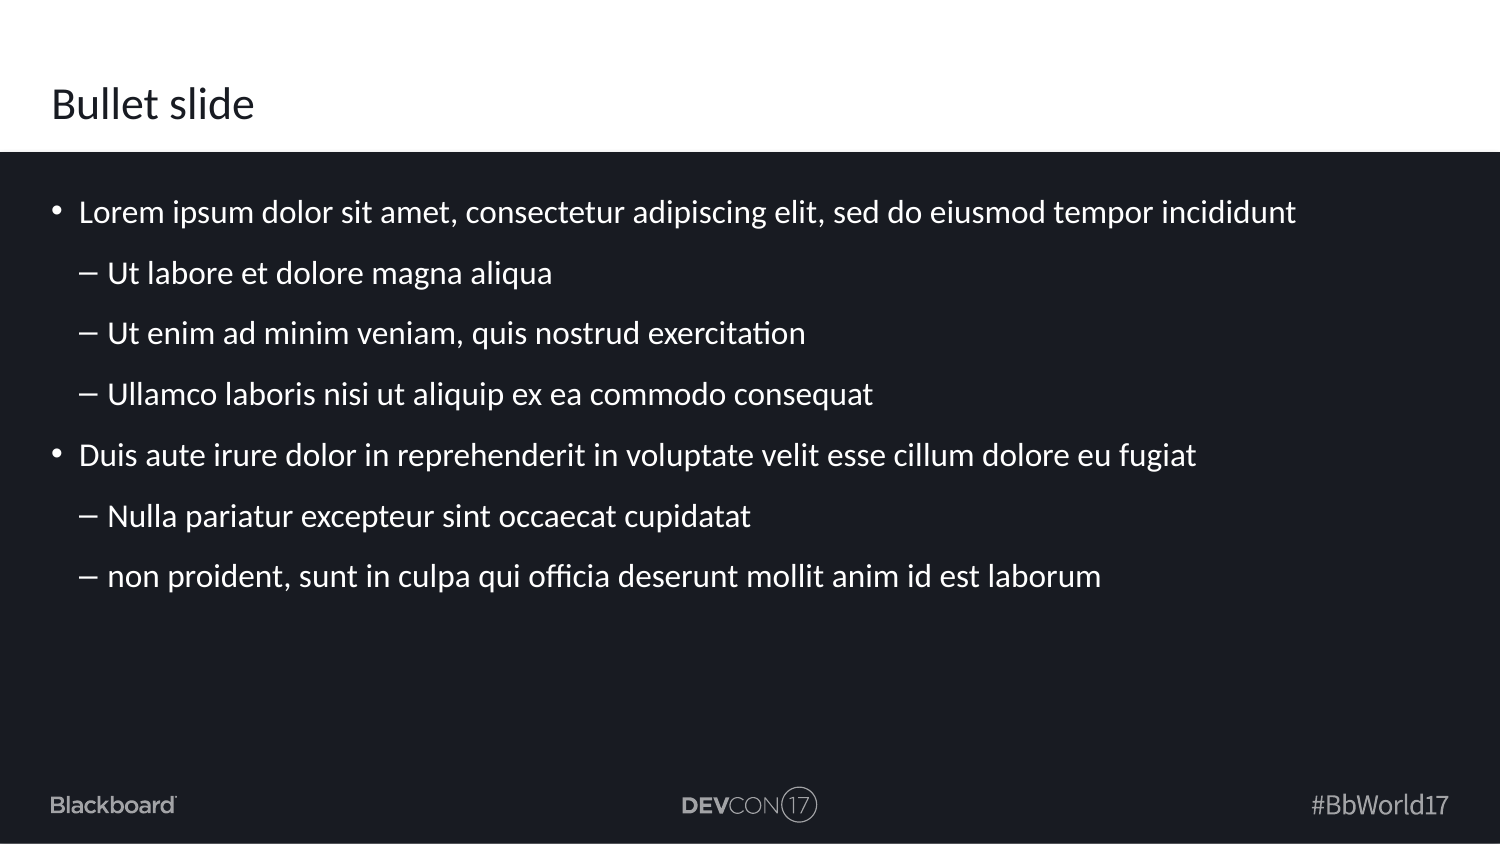

# Bullet slide
Lorem ipsum dolor sit amet, consectetur adipiscing elit, sed do eiusmod tempor incididunt
Ut labore et dolore magna aliqua
Ut enim ad minim veniam, quis nostrud exercitation
Ullamco laboris nisi ut aliquip ex ea commodo consequat
Duis aute irure dolor in reprehenderit in voluptate velit esse cillum dolore eu fugiat
Nulla pariatur excepteur sint occaecat cupidatat
non proident, sunt in culpa qui officia deserunt mollit anim id est laborum